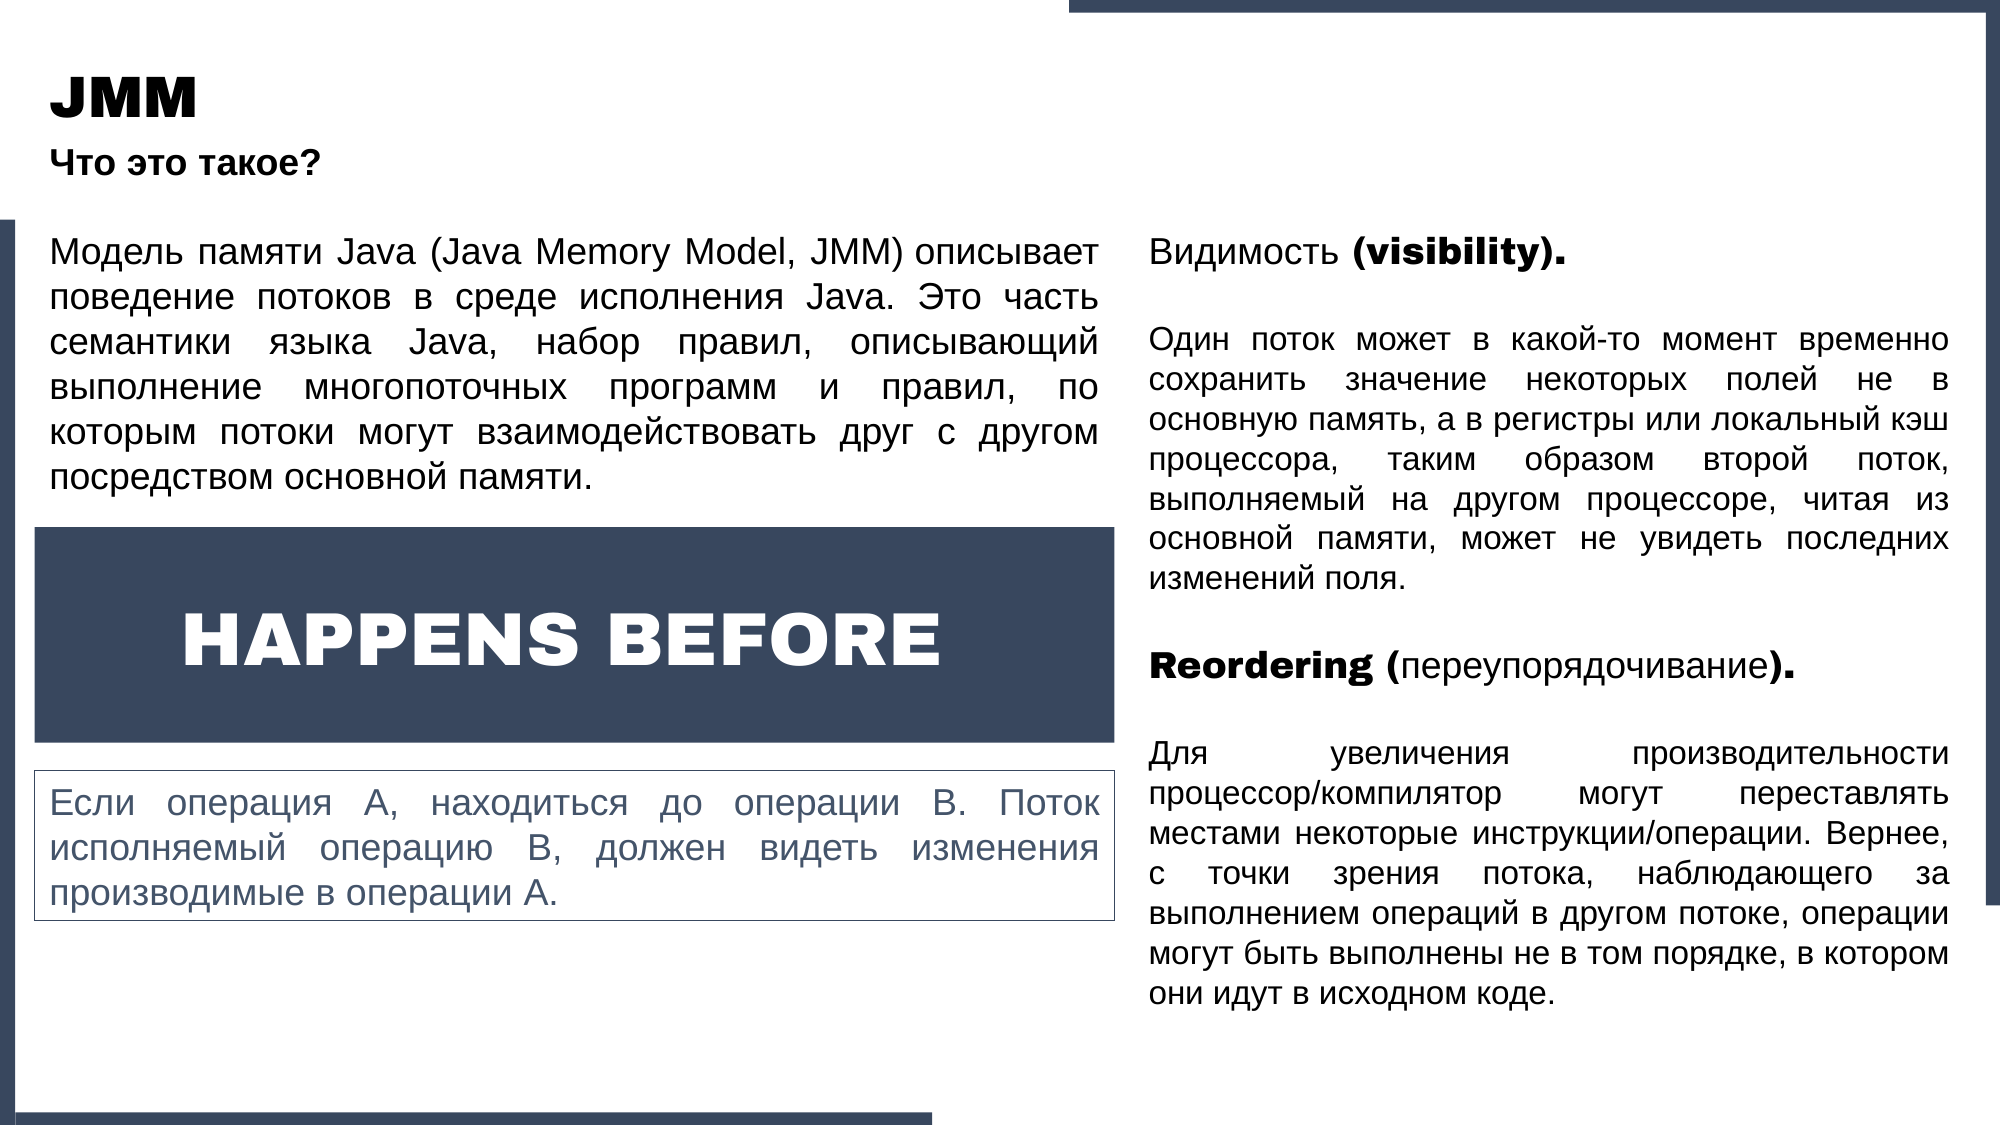

JMM
Что это такое?

Модель памяти Java (Java Memory Model, JMM) описывает поведение потоков в среде исполнения Java. Это часть семантики языка Java, набор правил, описывающий выполнение многопоточных программ и правил, по которым потоки могут взаимодействовать друг с другом посредством основной памяти.
Видимость (visibility).

Один поток может в какой-то момент временно сохранить значение некоторых полей не в основную память, а в регистры или локальный кэш процессора, таким образом второй поток, выполняемый на другом процессоре, читая из основной памяти, может не увидеть последних изменений поля.

Reordering (переупорядочивание).

Для увеличения производительности процессор/компилятор могут переставлять местами некоторые инструкции/операции. Вернее, с точки зрения потока, наблюдающего за выполнением операций в другом потоке, операции могут быть выполнены не в том порядке, в котором они идут в исходном коде.
HAPPENS BEFORE
Если операция A, находиться до операции B. Поток исполняемый операцию B, должен видеть изменения производимые в операции A.